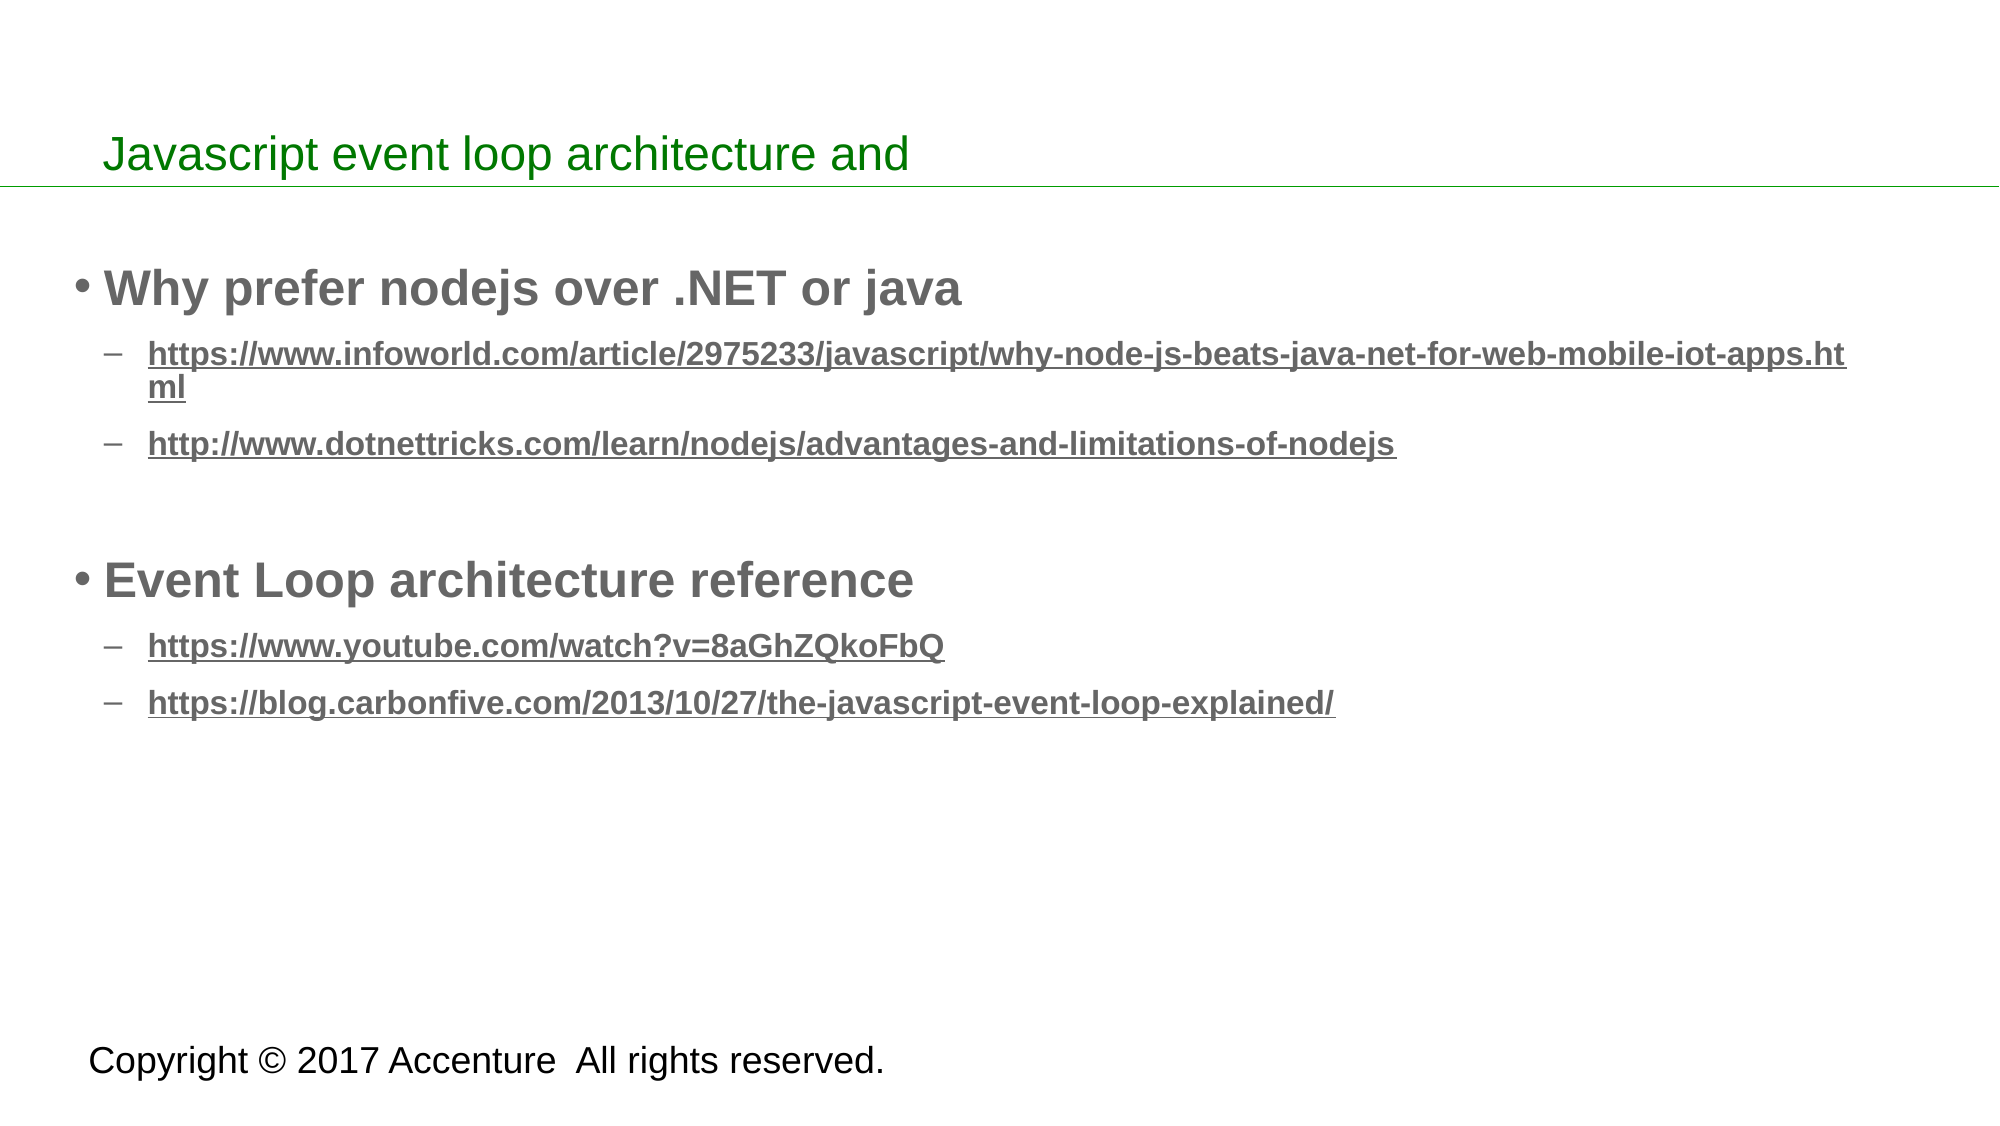

# Javascript event loop architecture and
Why prefer nodejs over .NET or java
https://www.infoworld.com/article/2975233/javascript/why-node-js-beats-java-net-for-web-mobile-iot-apps.html
http://www.dotnettricks.com/learn/nodejs/advantages-and-limitations-of-nodejs

Event Loop architecture reference
https://www.youtube.com/watch?v=8aGhZQkoFbQ
https://blog.carbonfive.com/2013/10/27/the-javascript-event-loop-explained/

Copyright © 2017 Accenture  All rights reserved.